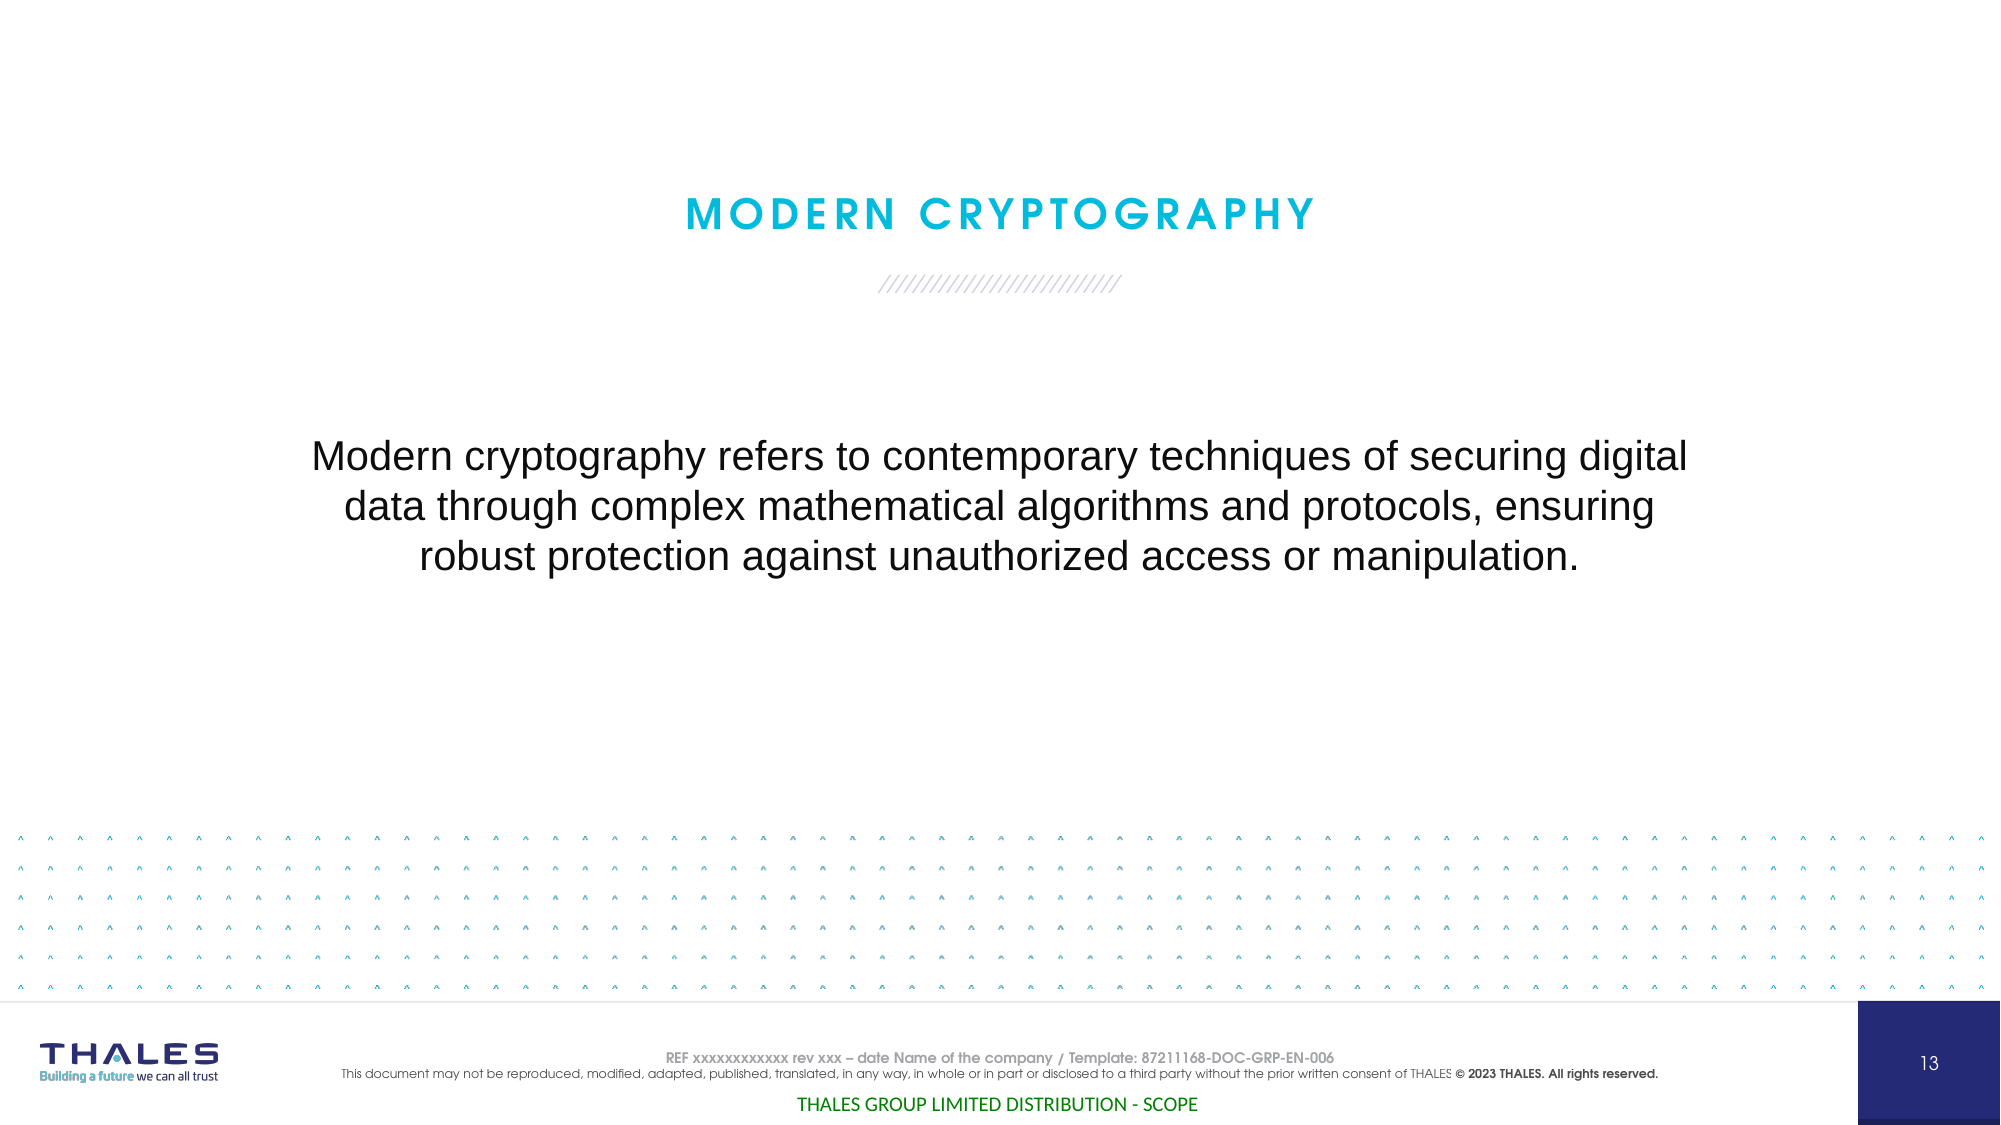

# Modern Cryptography
Modern cryptography refers to contemporary techniques of securing digital data through complex mathematical algorithms and protocols, ensuring robust protection against unauthorized access or manipulation.